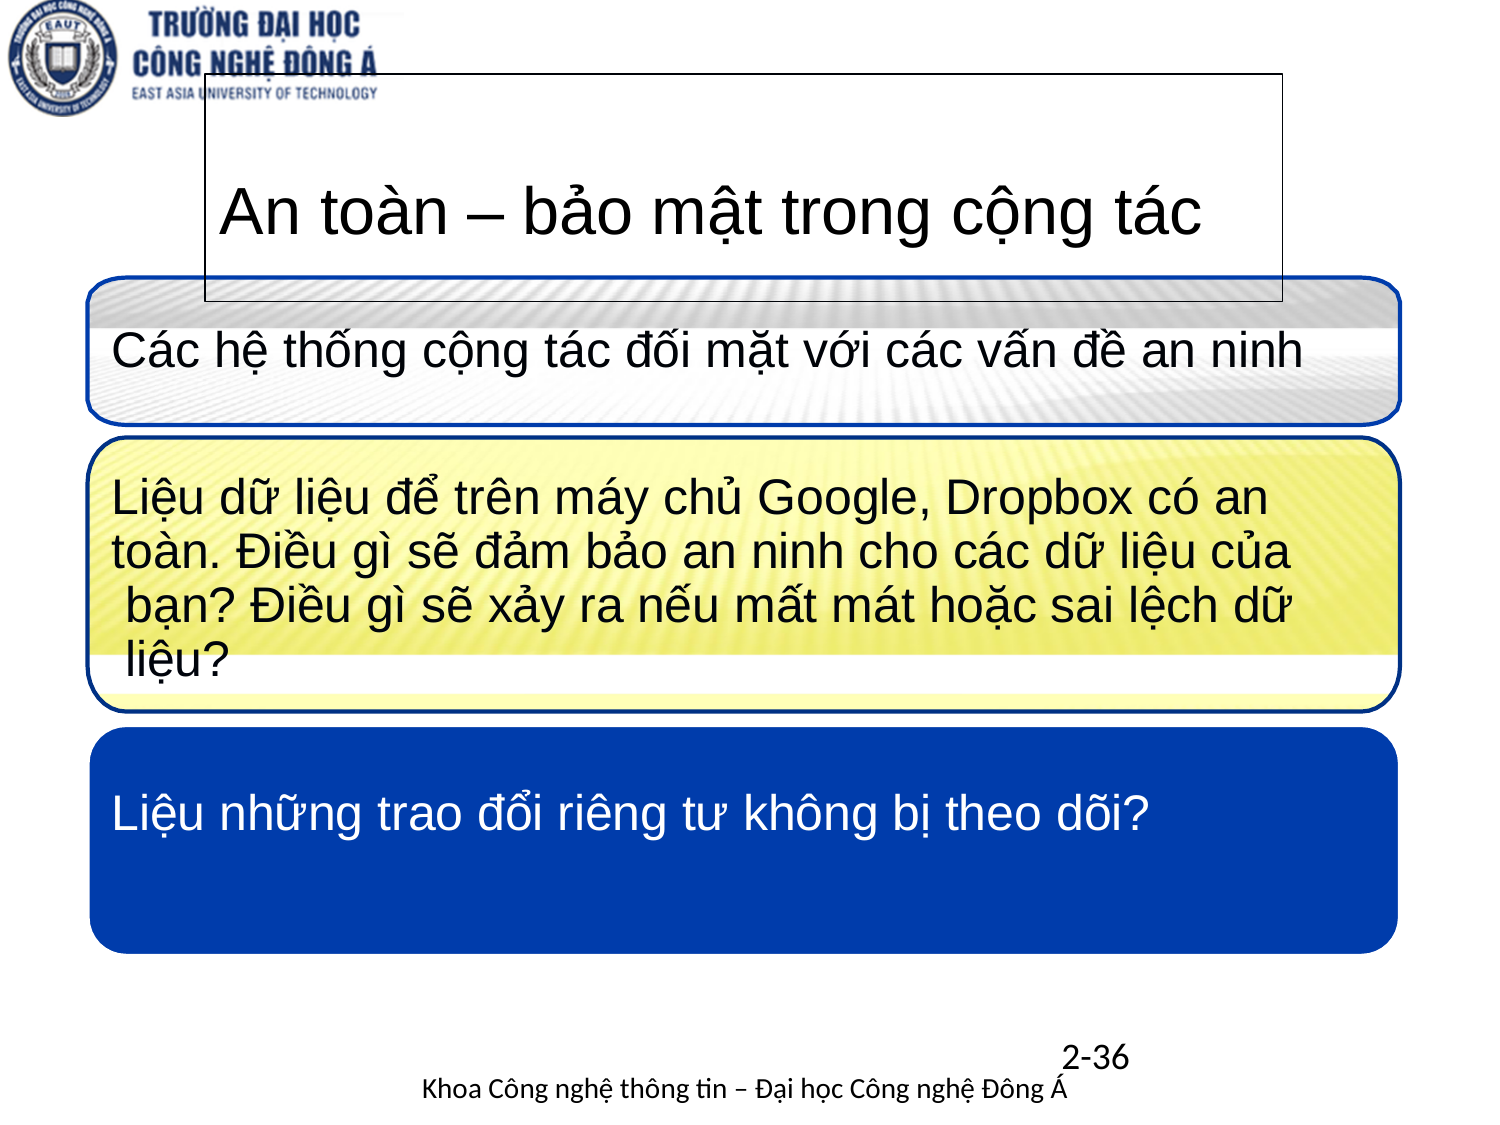

# An toàn – bảo mật trong cộng tác

Các hệ thống cộng tác đối mặt với các vấn đề an ninh

Liệu dữ liệu để trên máy chủ Google, Dropbox có an  toàn. Điều gì sẽ đảm bảo an ninh cho các dữ liệu của  bạn? Điều gì sẽ xảy ra nếu mất mát hoặc sai lệch dữ  liệu?

Liệu những trao đổi riêng tư không bị theo dõi?
2-36